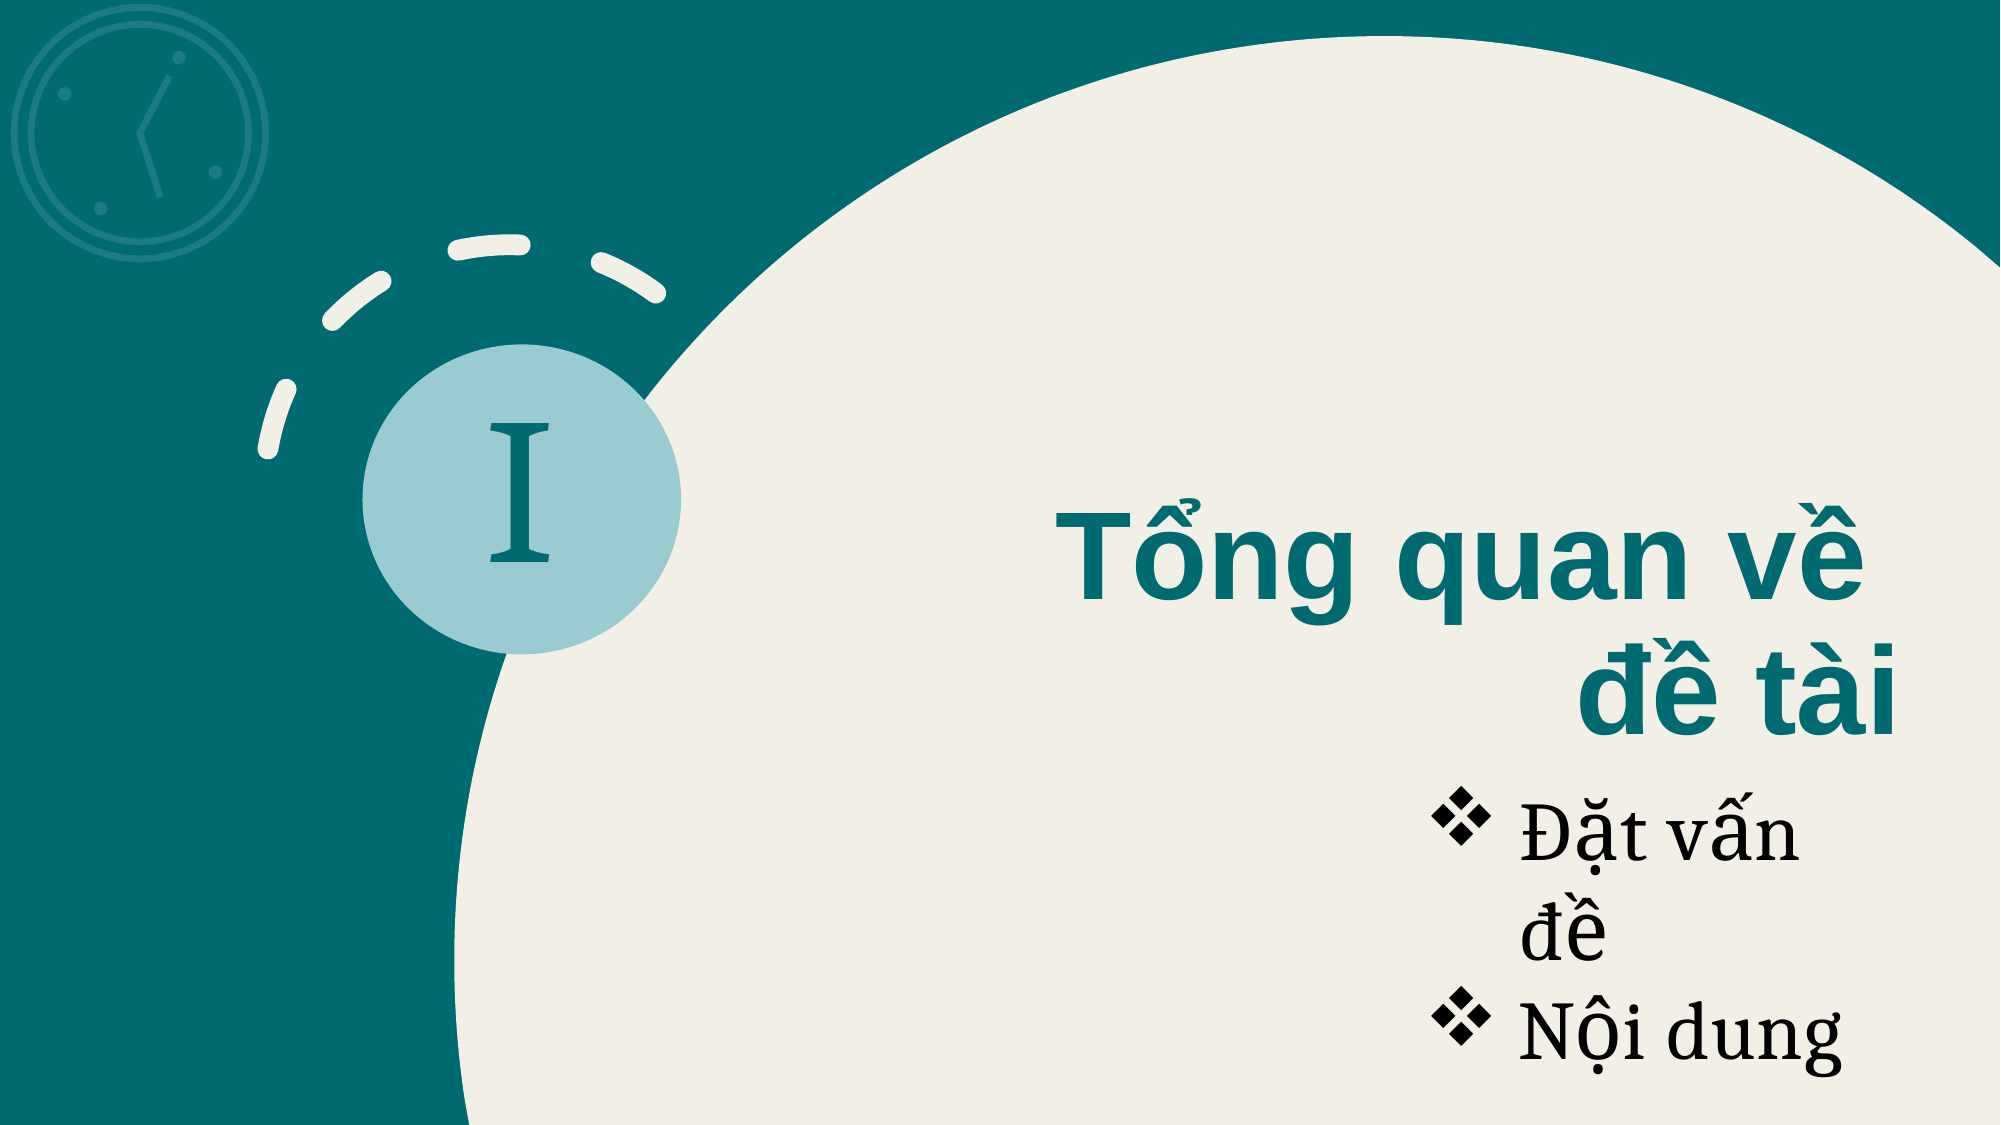

# Tổng quan về đề tài

I
Đặt vấn đề
Nội dung